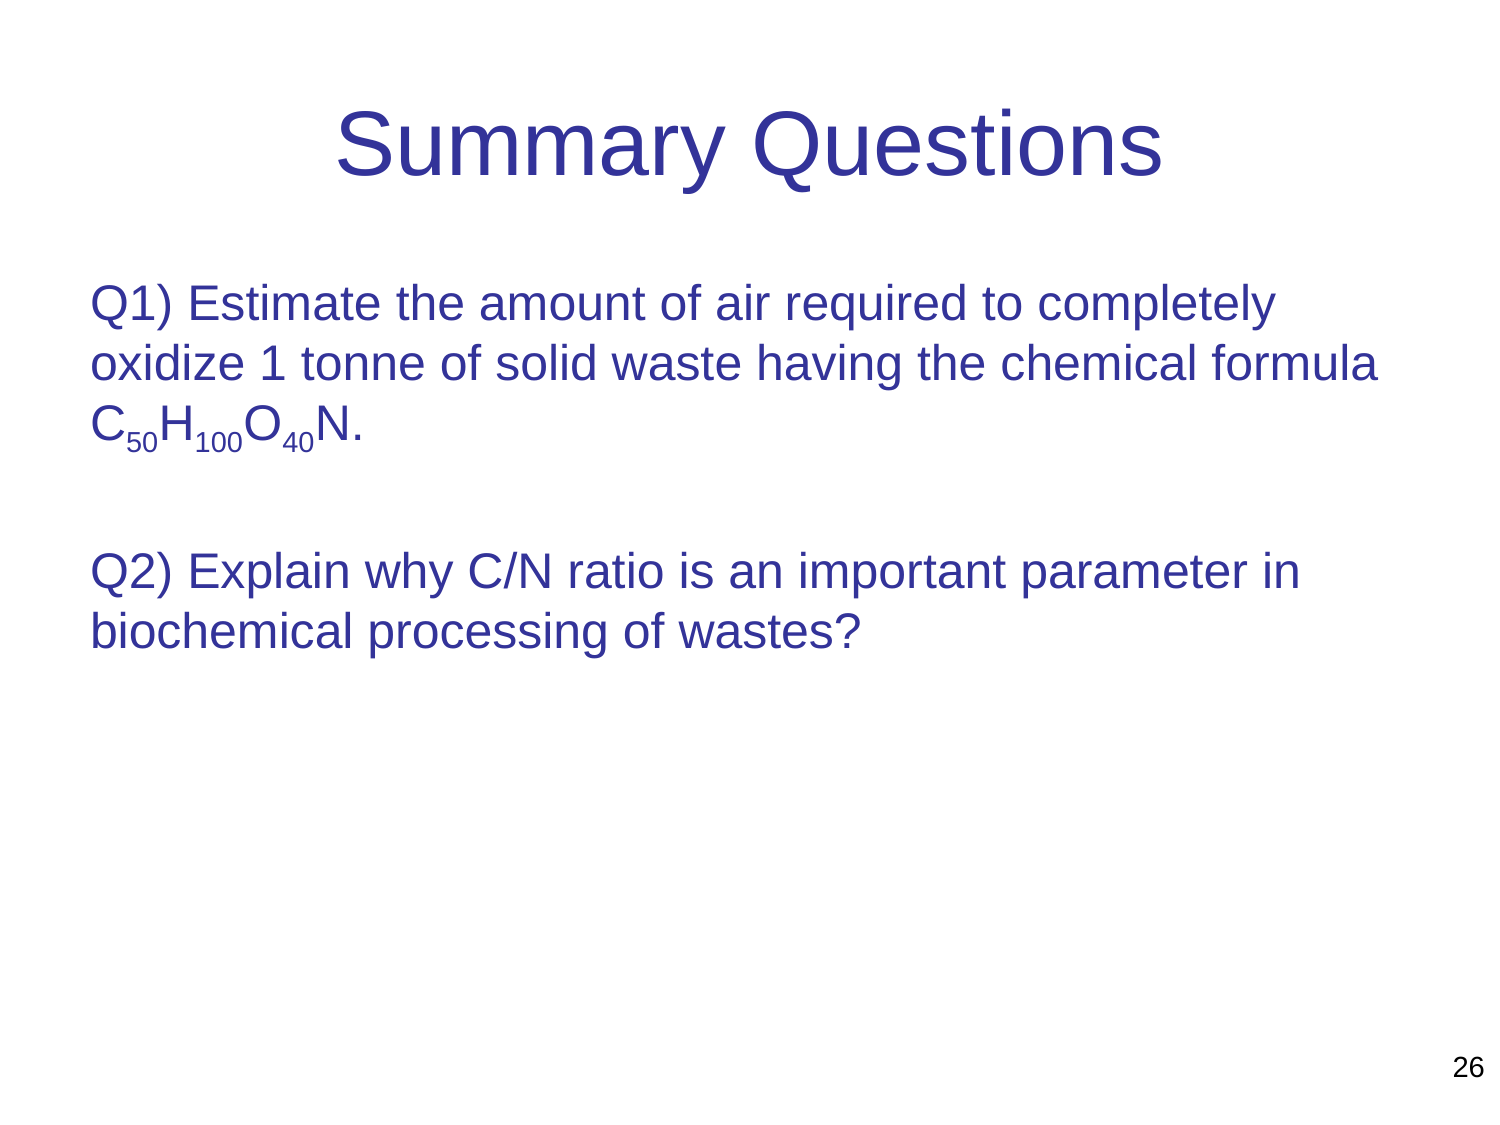

# Summary Questions
Q1) Estimate the amount of air required to completely oxidize 1 tonne of solid waste having the chemical formula C50H100O40N.

Q2) Explain why C/N ratio is an important parameter in biochemical processing of wastes?
26